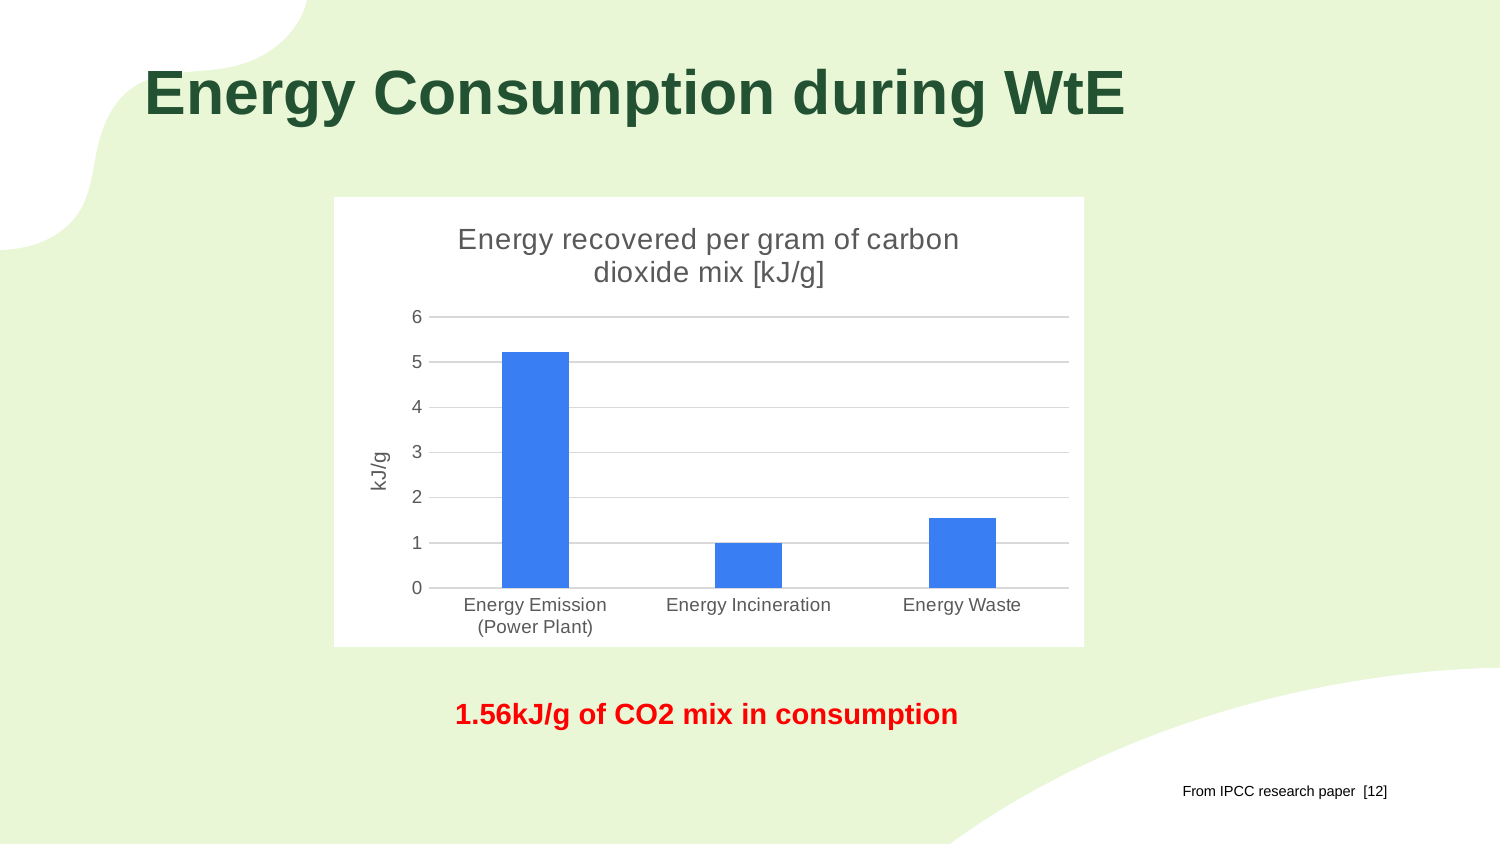

Energy Consumption during WtE

### Chart: Energy recovered per gram of carbon dioxide mix [kJ/g]

| Category | Energy recovered per gram of carbon dioxide  |
|---|---|
| Energy Emission (Power Plant) | 5.22 |
| Energy Incineration | 1.0 |
| Energy Waste | 1.56 |
1.56kJ/g of CO2 mix in consumption
From IPCC research paper  [12]